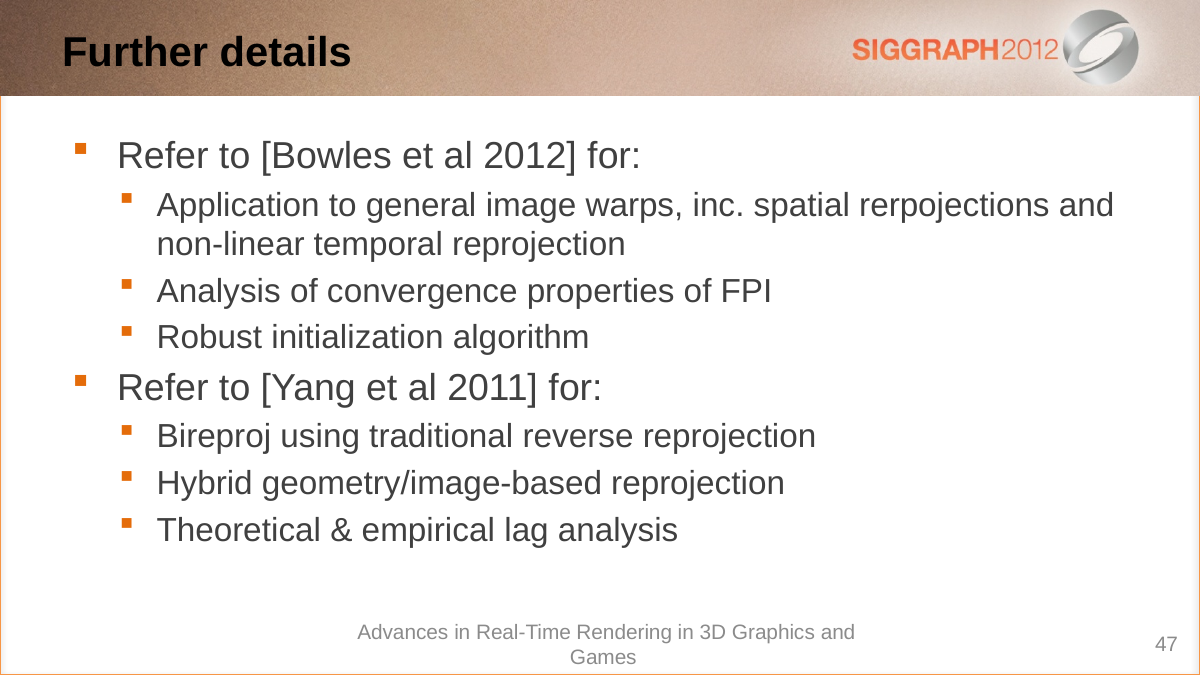

# Further details
Refer to [Bowles et al 2012] for:
Application to general image warps, inc. spatial rerpojections and non-linear temporal reprojection
Analysis of convergence properties of FPI
Robust initialization algorithm
Refer to [Yang et al 2011] for:
Bireproj using traditional reverse reprojection
Hybrid geometry/image-based reprojection
Theoretical & empirical lag analysis

Advances in Real-Time Rendering in 3D Graphics and Games
47